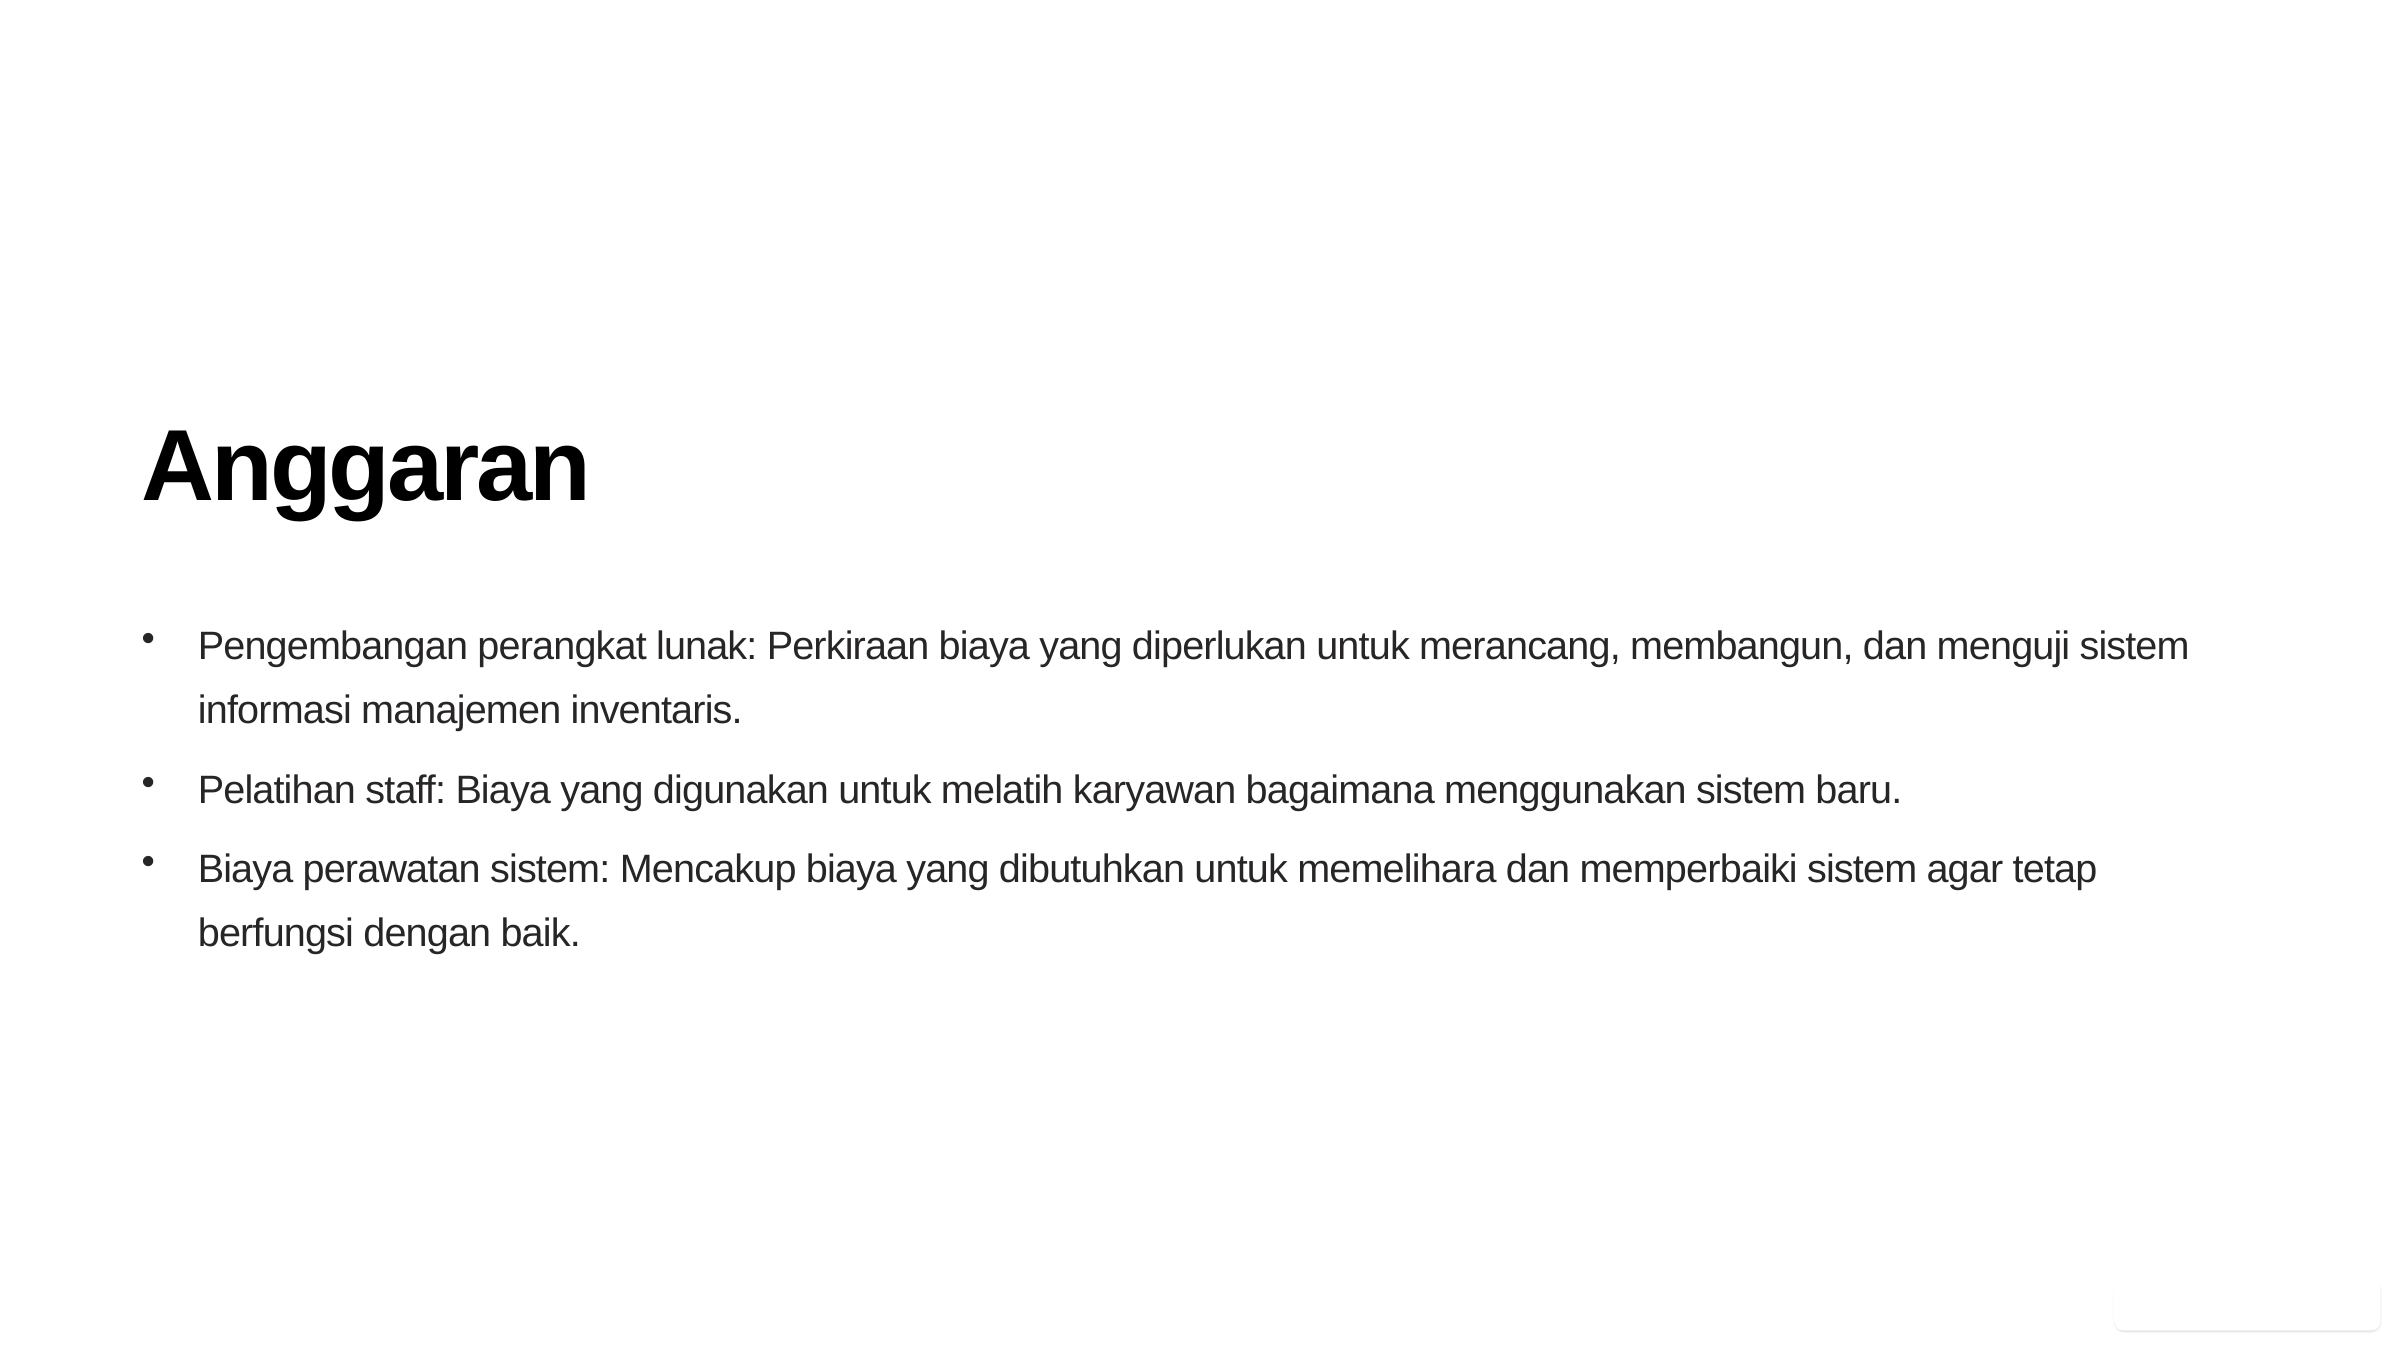

Anggaran
Pengembangan perangkat lunak: Perkiraan biaya yang diperlukan untuk merancang, membangun, dan menguji sistem informasi manajemen inventaris.
Pelatihan staff: Biaya yang digunakan untuk melatih karyawan bagaimana menggunakan sistem baru.
Biaya perawatan sistem: Mencakup biaya yang dibutuhkan untuk memelihara dan memperbaiki sistem agar tetap berfungsi dengan baik.